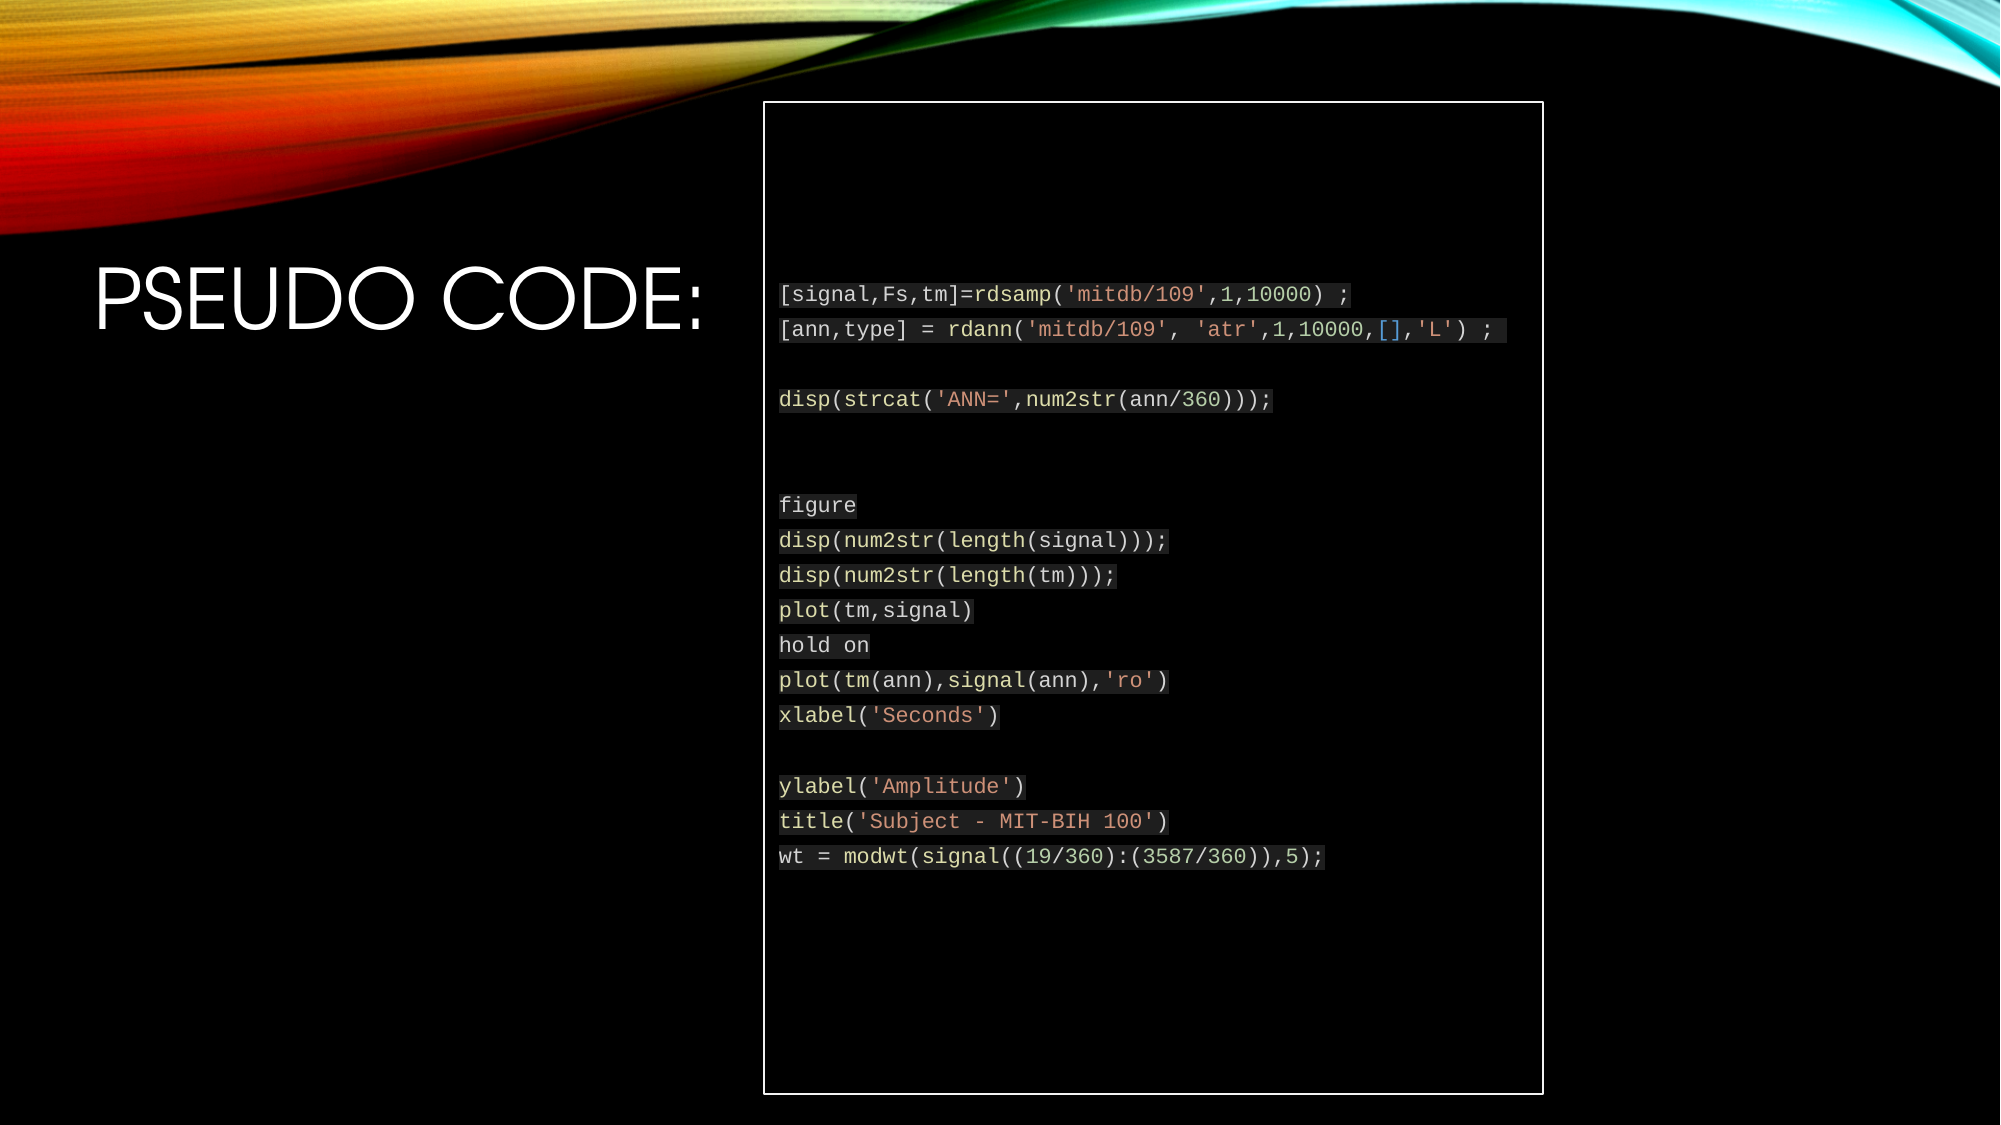

# PSEUDO CODE:
[signal,Fs,tm]=rdsamp('mitdb/109',1,10000) ;
[ann,type] = rdann('mitdb/109', 'atr',1,10000,[],'L') ;

disp(strcat('ANN=',num2str(ann/360)));

figure
disp(num2str(length(signal)));
disp(num2str(length(tm)));
plot(tm,signal)
hold on
plot(tm(ann),signal(ann),'ro')
xlabel('Seconds')

ylabel('Amplitude')
title('Subject - MIT-BIH 100')
wt = modwt(signal((19/360):(3587/360)),5);